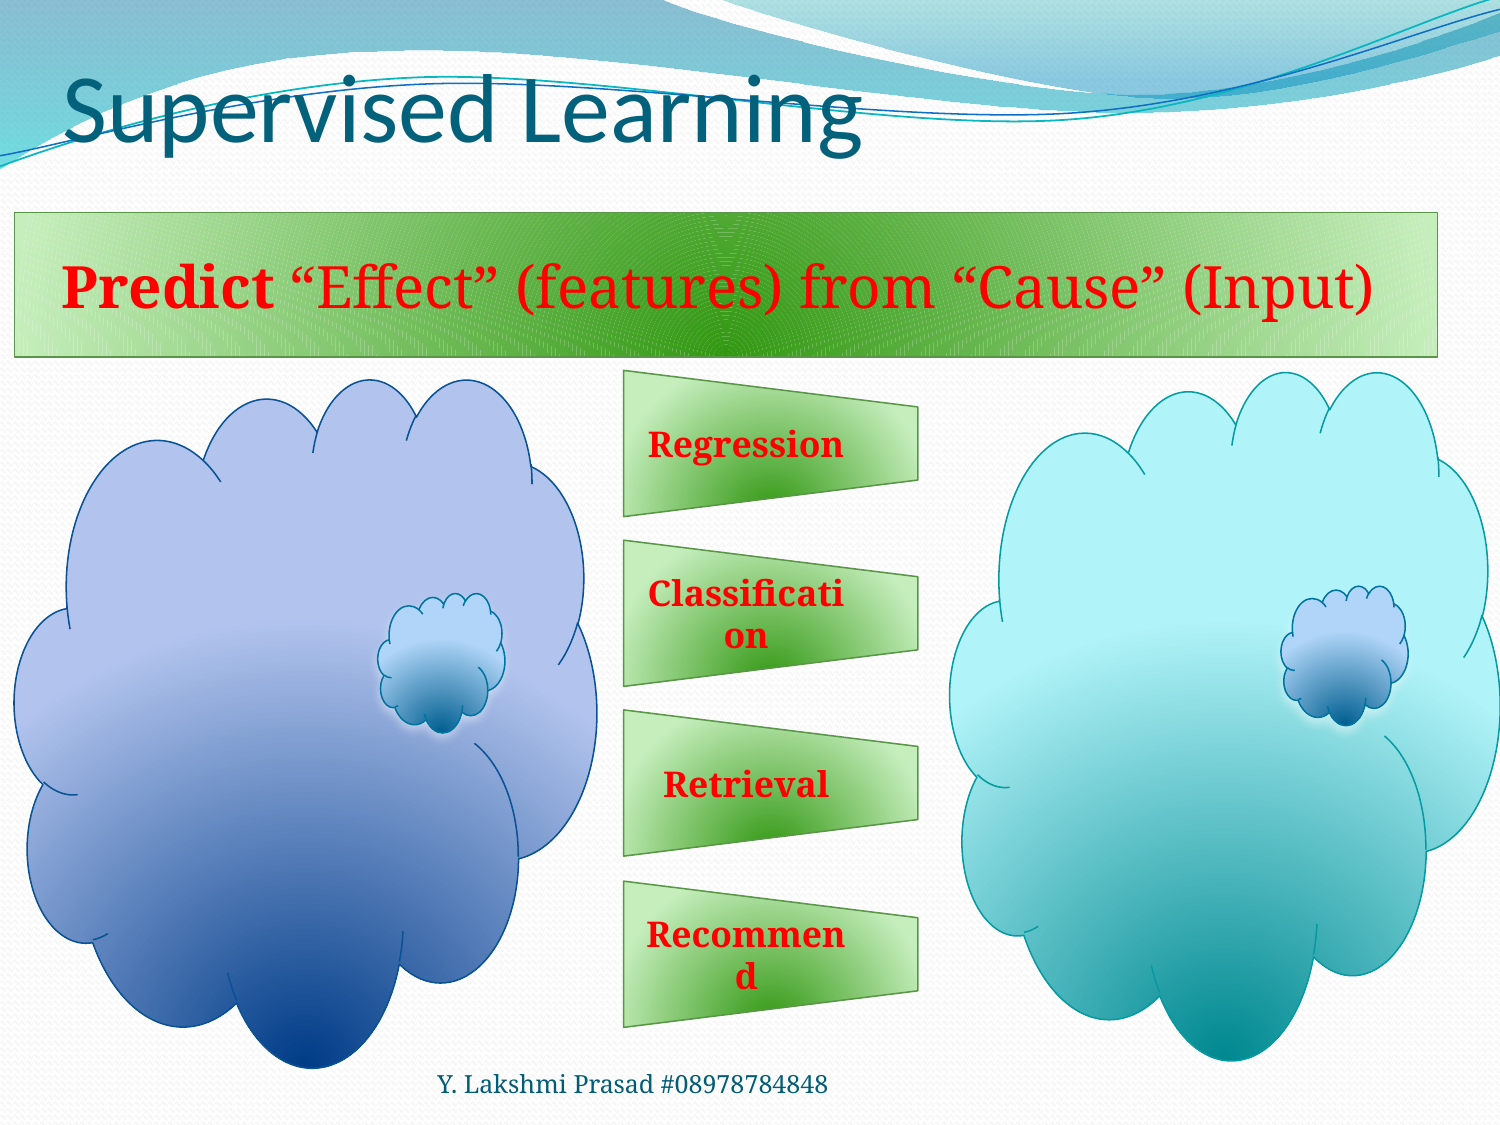

# Supervised Learning
Predict “Effect” (features) from “Cause” (Input)
Regression

Classification

Retrieval
Recommend
Y. Lakshmi Prasad #08978784848